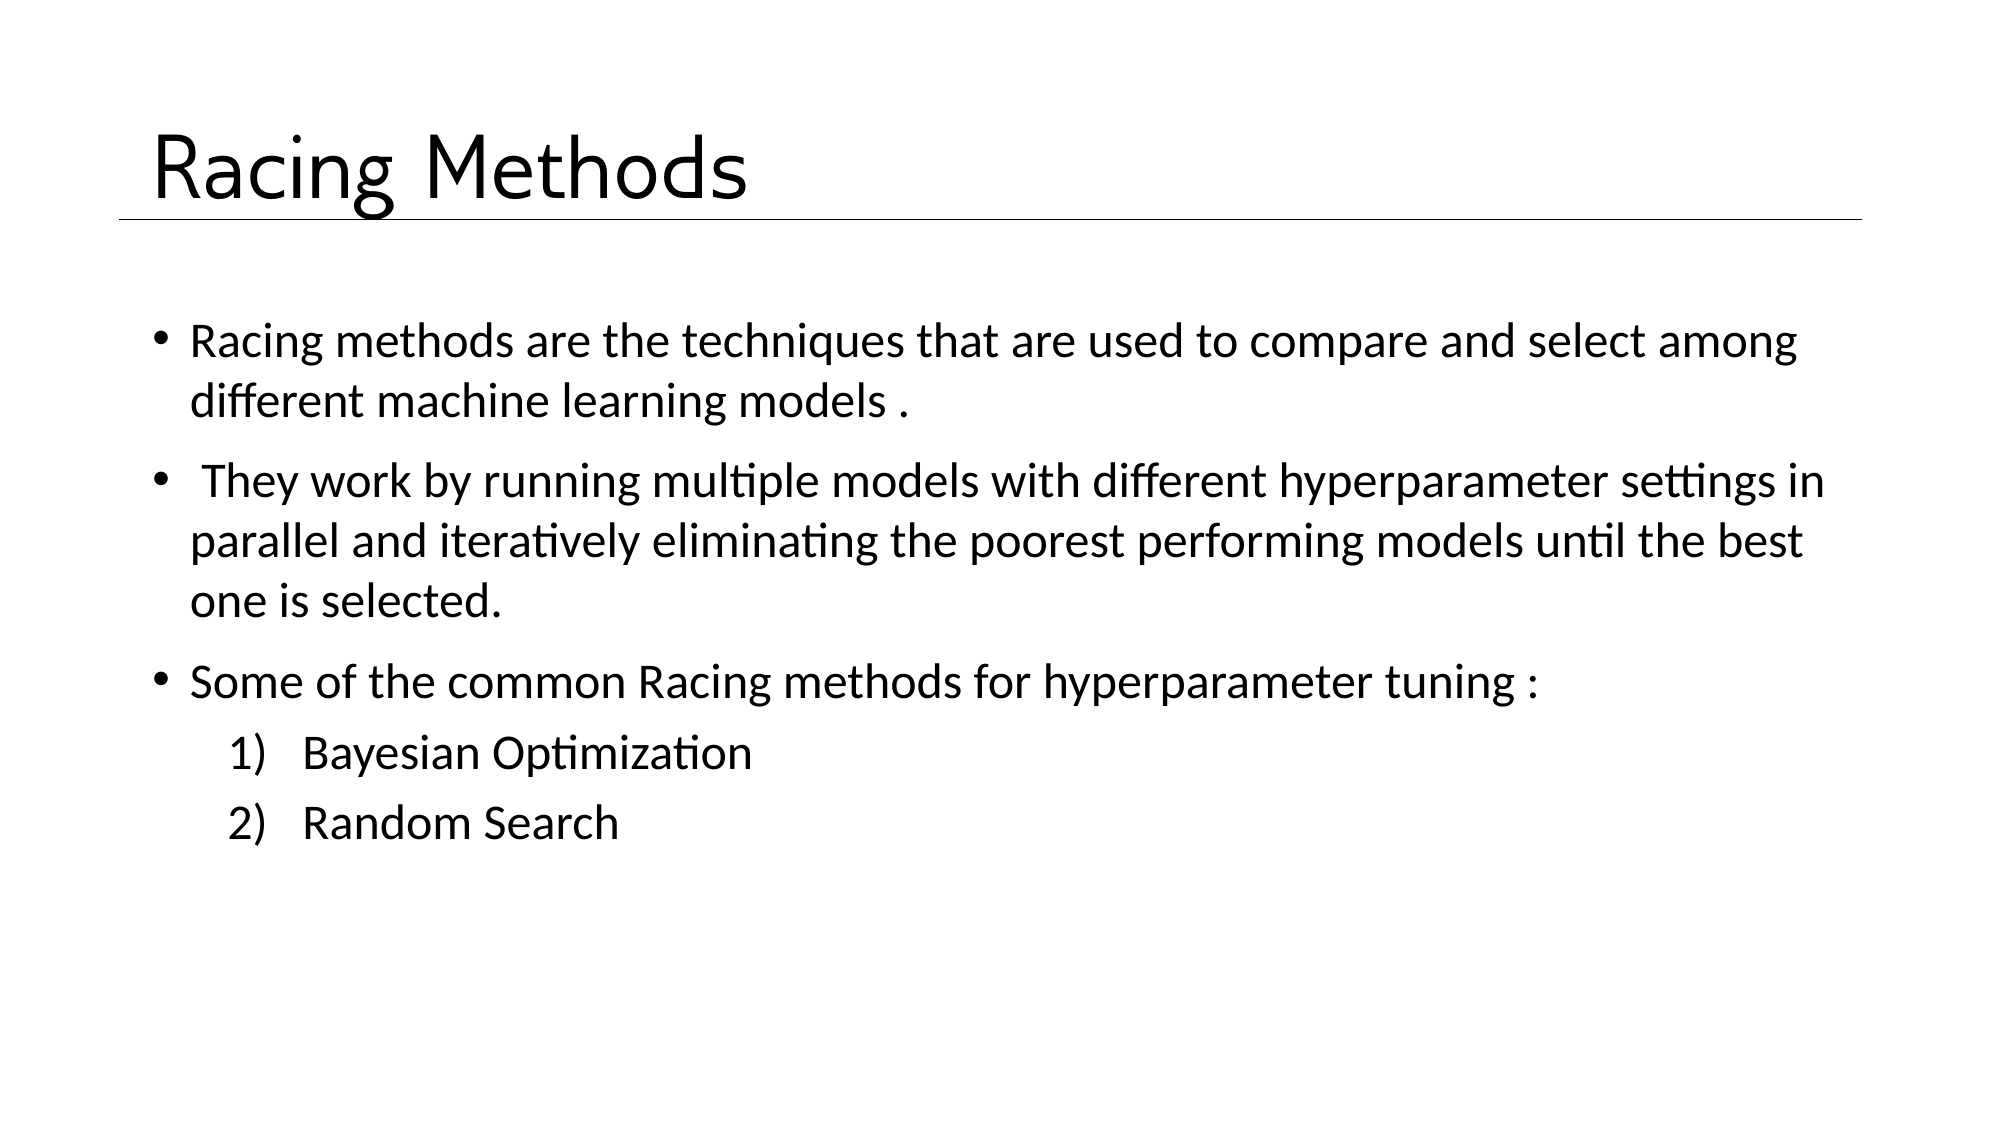

# Racing Methods
Racing methods are the techniques that are used to compare and select among different machine learning models .
 They work by running multiple models with different hyperparameter settings in parallel and iteratively eliminating the poorest performing models until the best one is selected.
Some of the common Racing methods for hyperparameter tuning :
Bayesian Optimization
Random Search